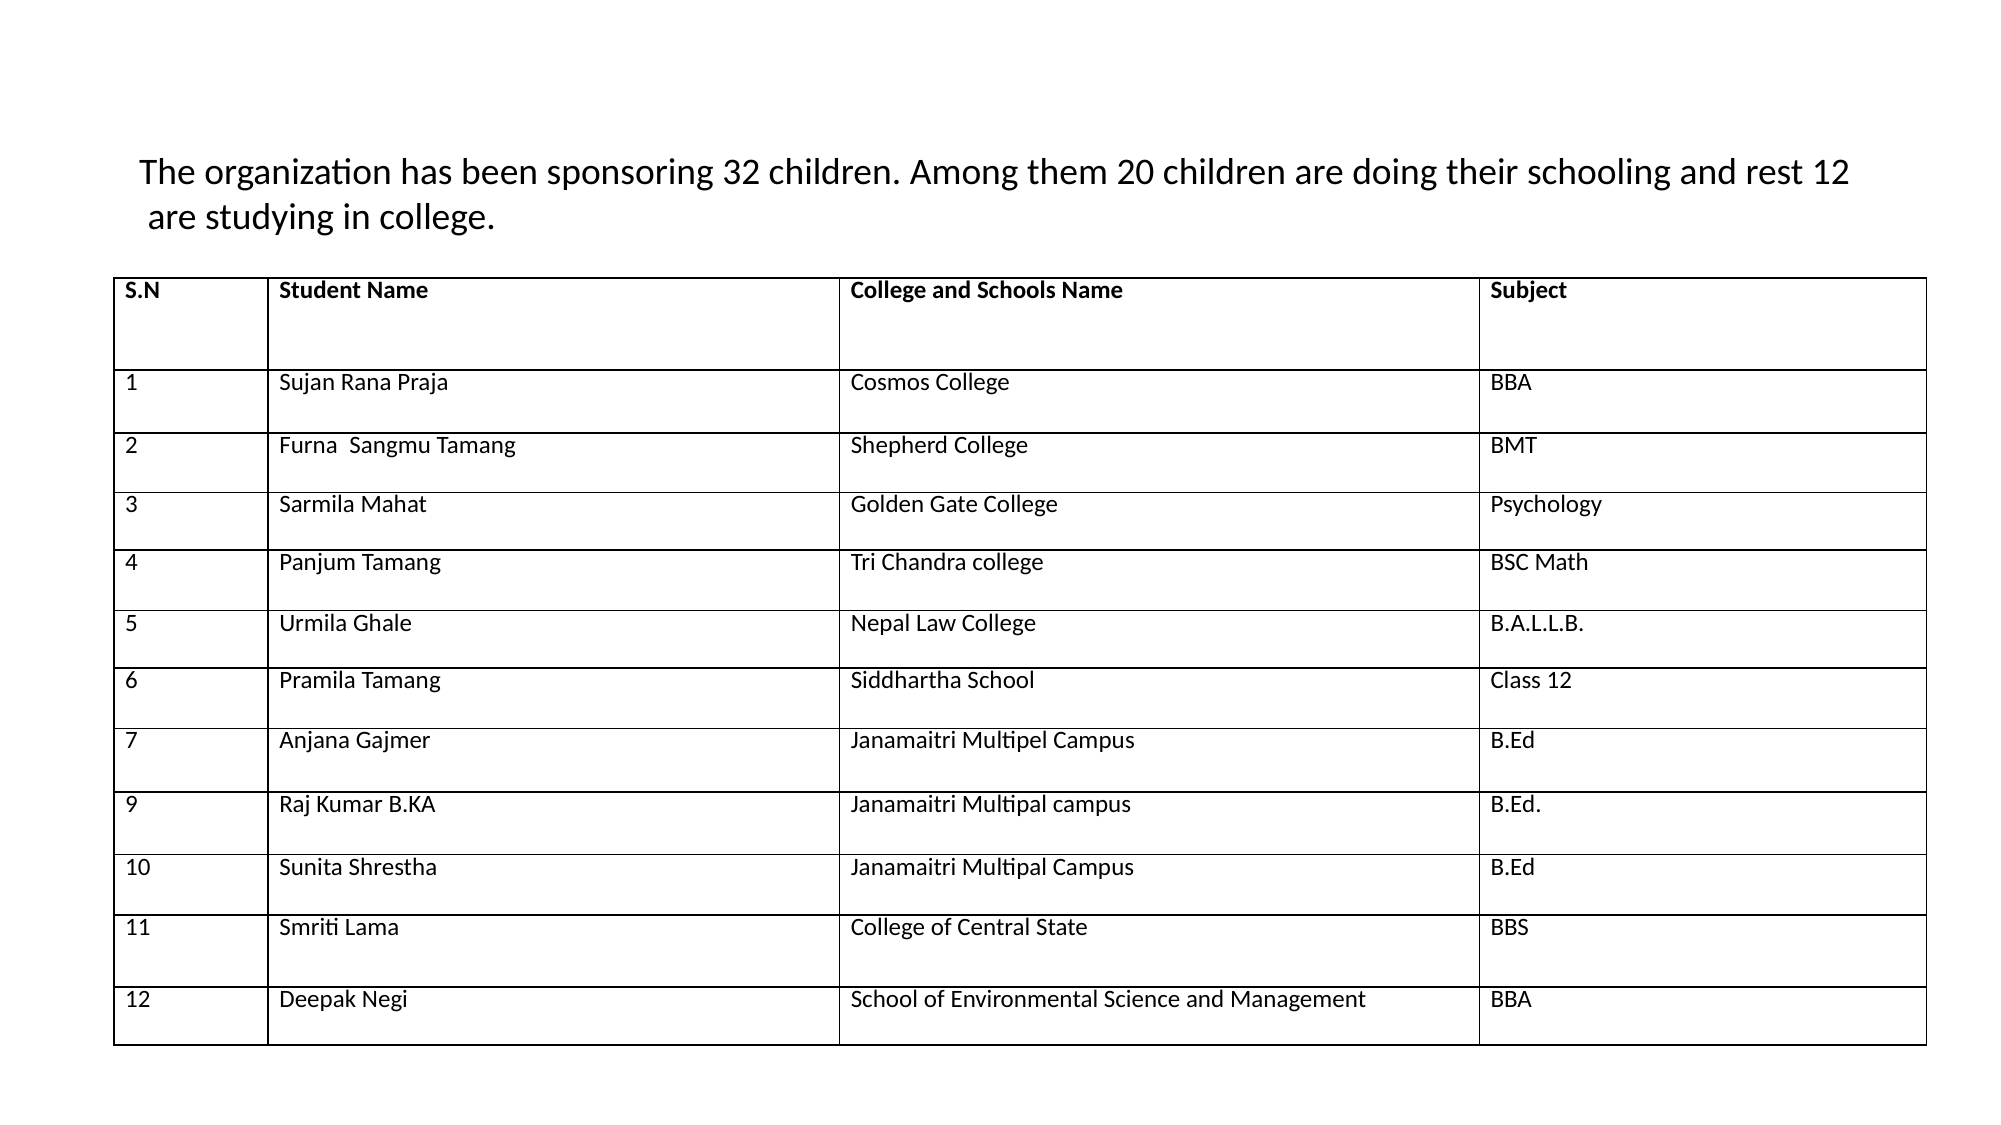

The organization has been sponsoring 32 children. Among them 20 children are doing their schooling and rest 12
 are studying in college.

| S.N | Student Name | College and Schools Name | Subject |
| --- | --- | --- | --- |
| 1 | Sujan Rana Praja | Cosmos College | BBA |
| 2 | Furna Sangmu Tamang | Shepherd College | BMT |
| 3 | Sarmila Mahat | Golden Gate College | Psychology |
| 4 | Panjum Tamang | Tri Chandra college | BSC Math |
| 5 | Urmila Ghale | Nepal Law College | B.A.L.L.B. |
| 6 | Pramila Tamang | Siddhartha School | Class 12 |
| 7 | Anjana Gajmer | Janamaitri Multipel Campus | B.Ed |
| 9 | Raj Kumar B.KA | Janamaitri Multipal campus | B.Ed. |
| 10 | Sunita Shrestha | Janamaitri Multipal Campus | B.Ed |
| 11 | Smriti Lama | College of Central State | BBS |
| 12 | Deepak Negi | School of Environmental Science and Management | BBA |